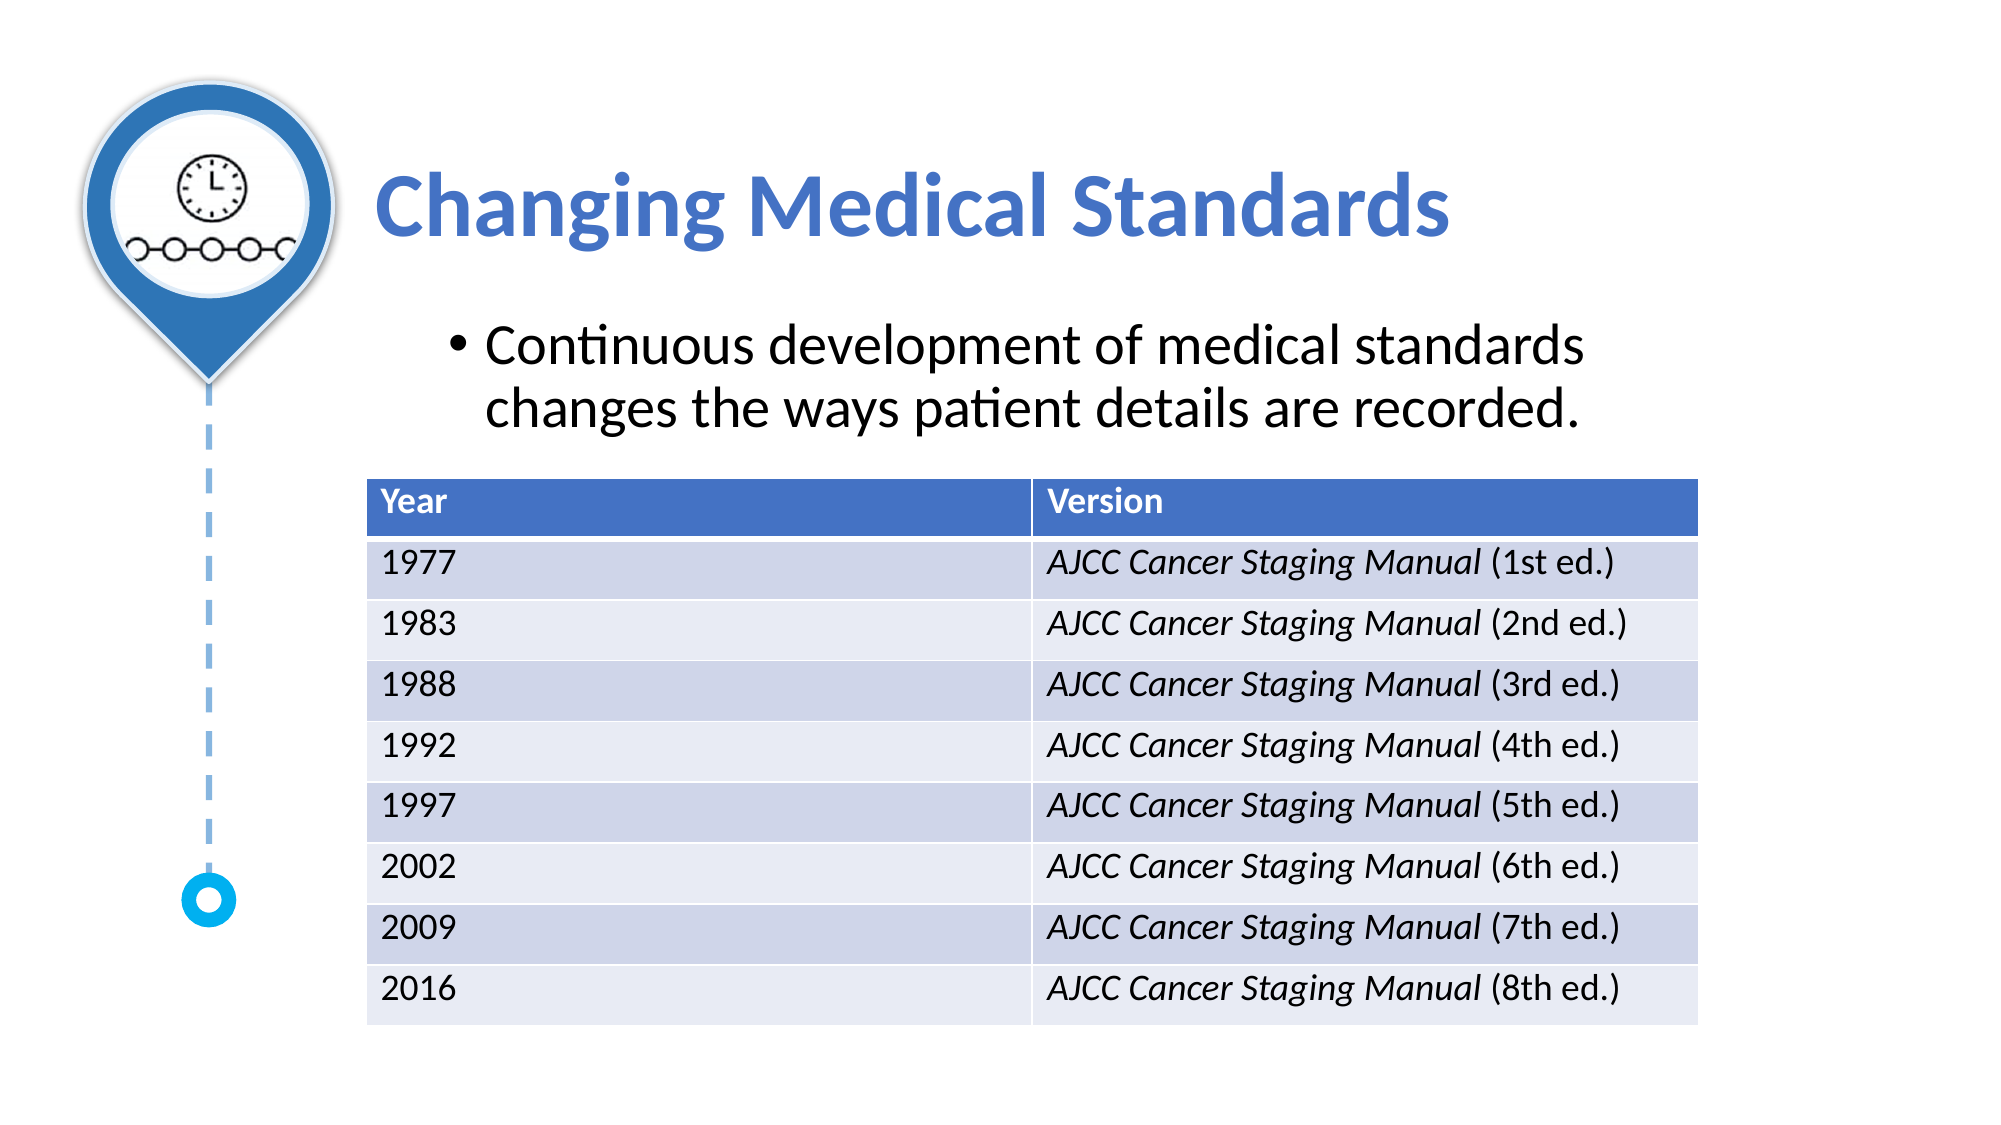

# Changing Medical Standards
Continuous development of medical standards
changes the ways patient details are recorded.

| Year | Version |
| --- | --- |
| 1977 | AJCC Cancer Staging Manual (1st ed.) |
| 1983 | AJCC Cancer Staging Manual (2nd ed.) |
| 1988 | AJCC Cancer Staging Manual (3rd ed.) |
| 1992 | AJCC Cancer Staging Manual (4th ed.) |
| 1997 | AJCC Cancer Staging Manual (5th ed.) |
| 2002 | AJCC Cancer Staging Manual (6th ed.) |
| 2009 | AJCC Cancer Staging Manual (7th ed.) |
| 2016 | AJCC Cancer Staging Manual (8th ed.) |